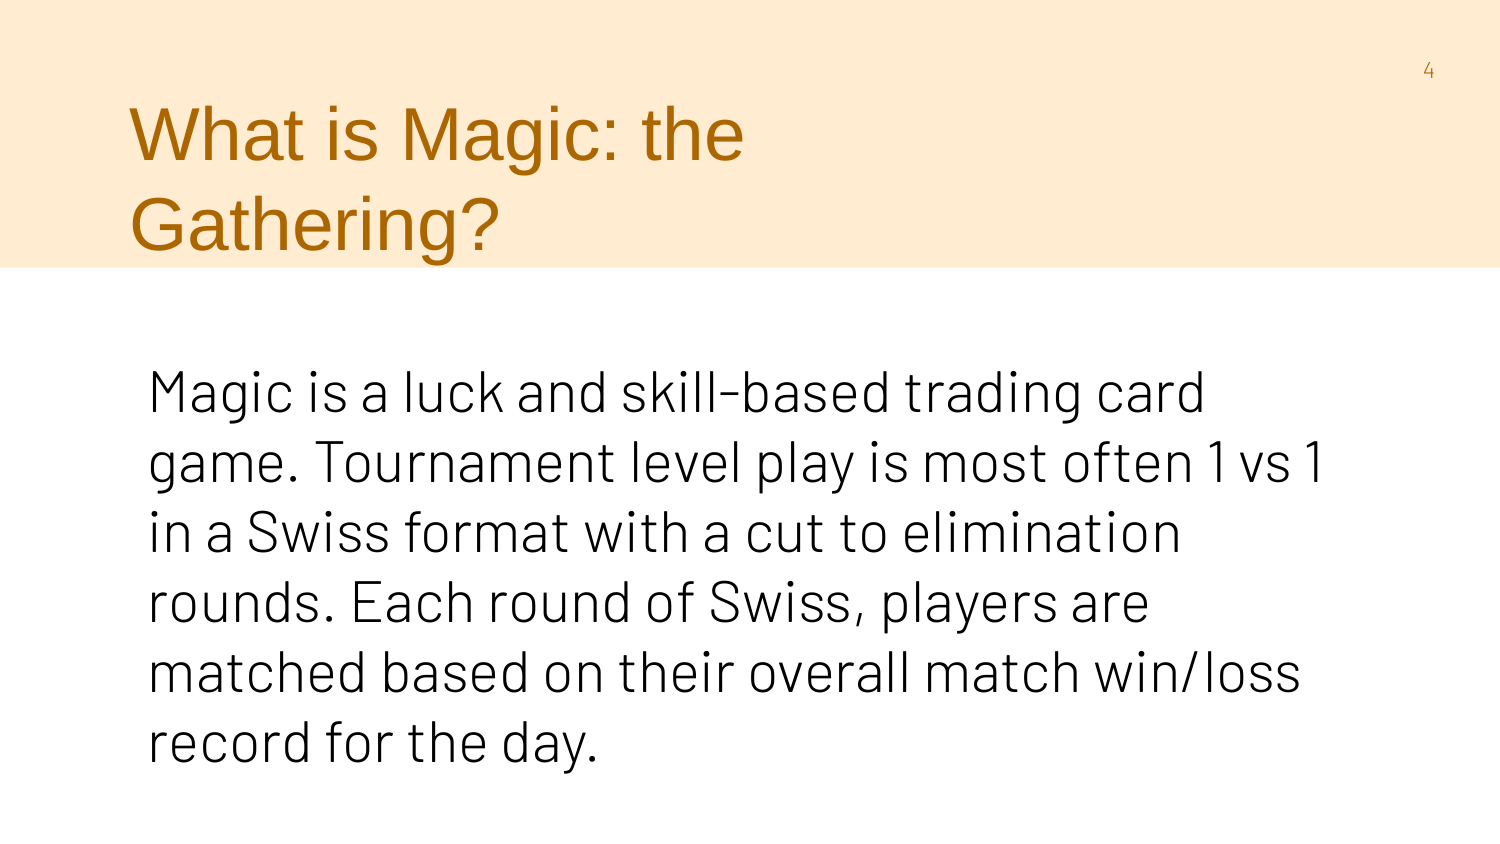

4
What is Magic: the Gathering?
Magic is a luck and skill-based trading card game. Tournament level play is most often 1 vs 1 in a Swiss format with a cut to elimination rounds. Each round of Swiss, players are matched based on their overall match win/loss record for the day.